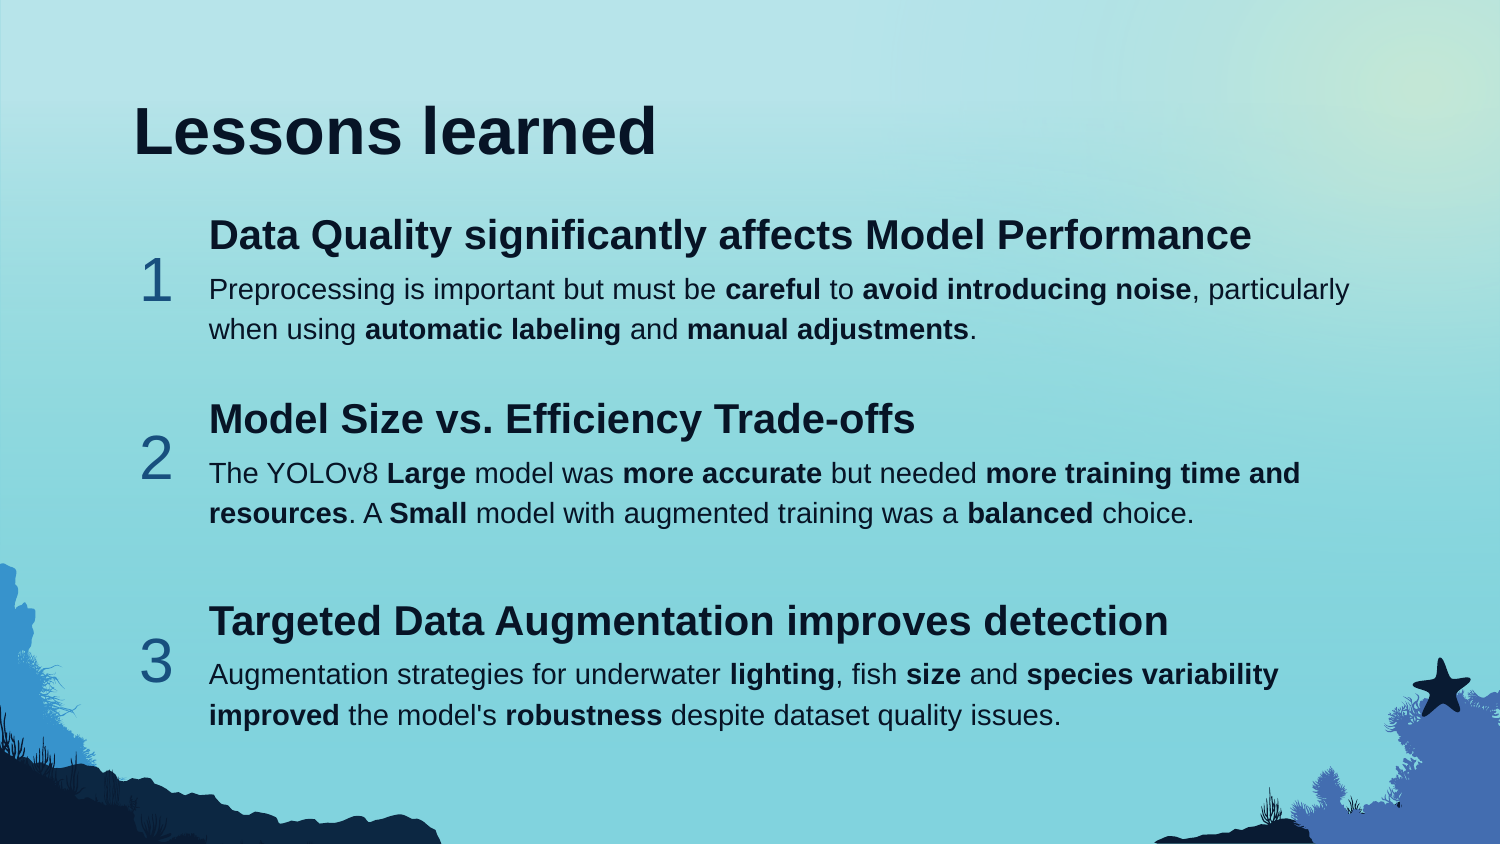

# Lessons learned
Data Quality significantly affects Model Performance
1
Preprocessing is important but must be careful to avoid introducing noise, particularly when using automatic labeling and manual adjustments.
Model Size vs. Efficiency Trade-offs
2
The YOLOv8 Large model was more accurate but needed more training time and resources. A Small model with augmented training was a balanced choice.
Targeted Data Augmentation improves detection
3
Augmentation strategies for underwater lighting, fish size and species variability improved the model's robustness despite dataset quality issues.